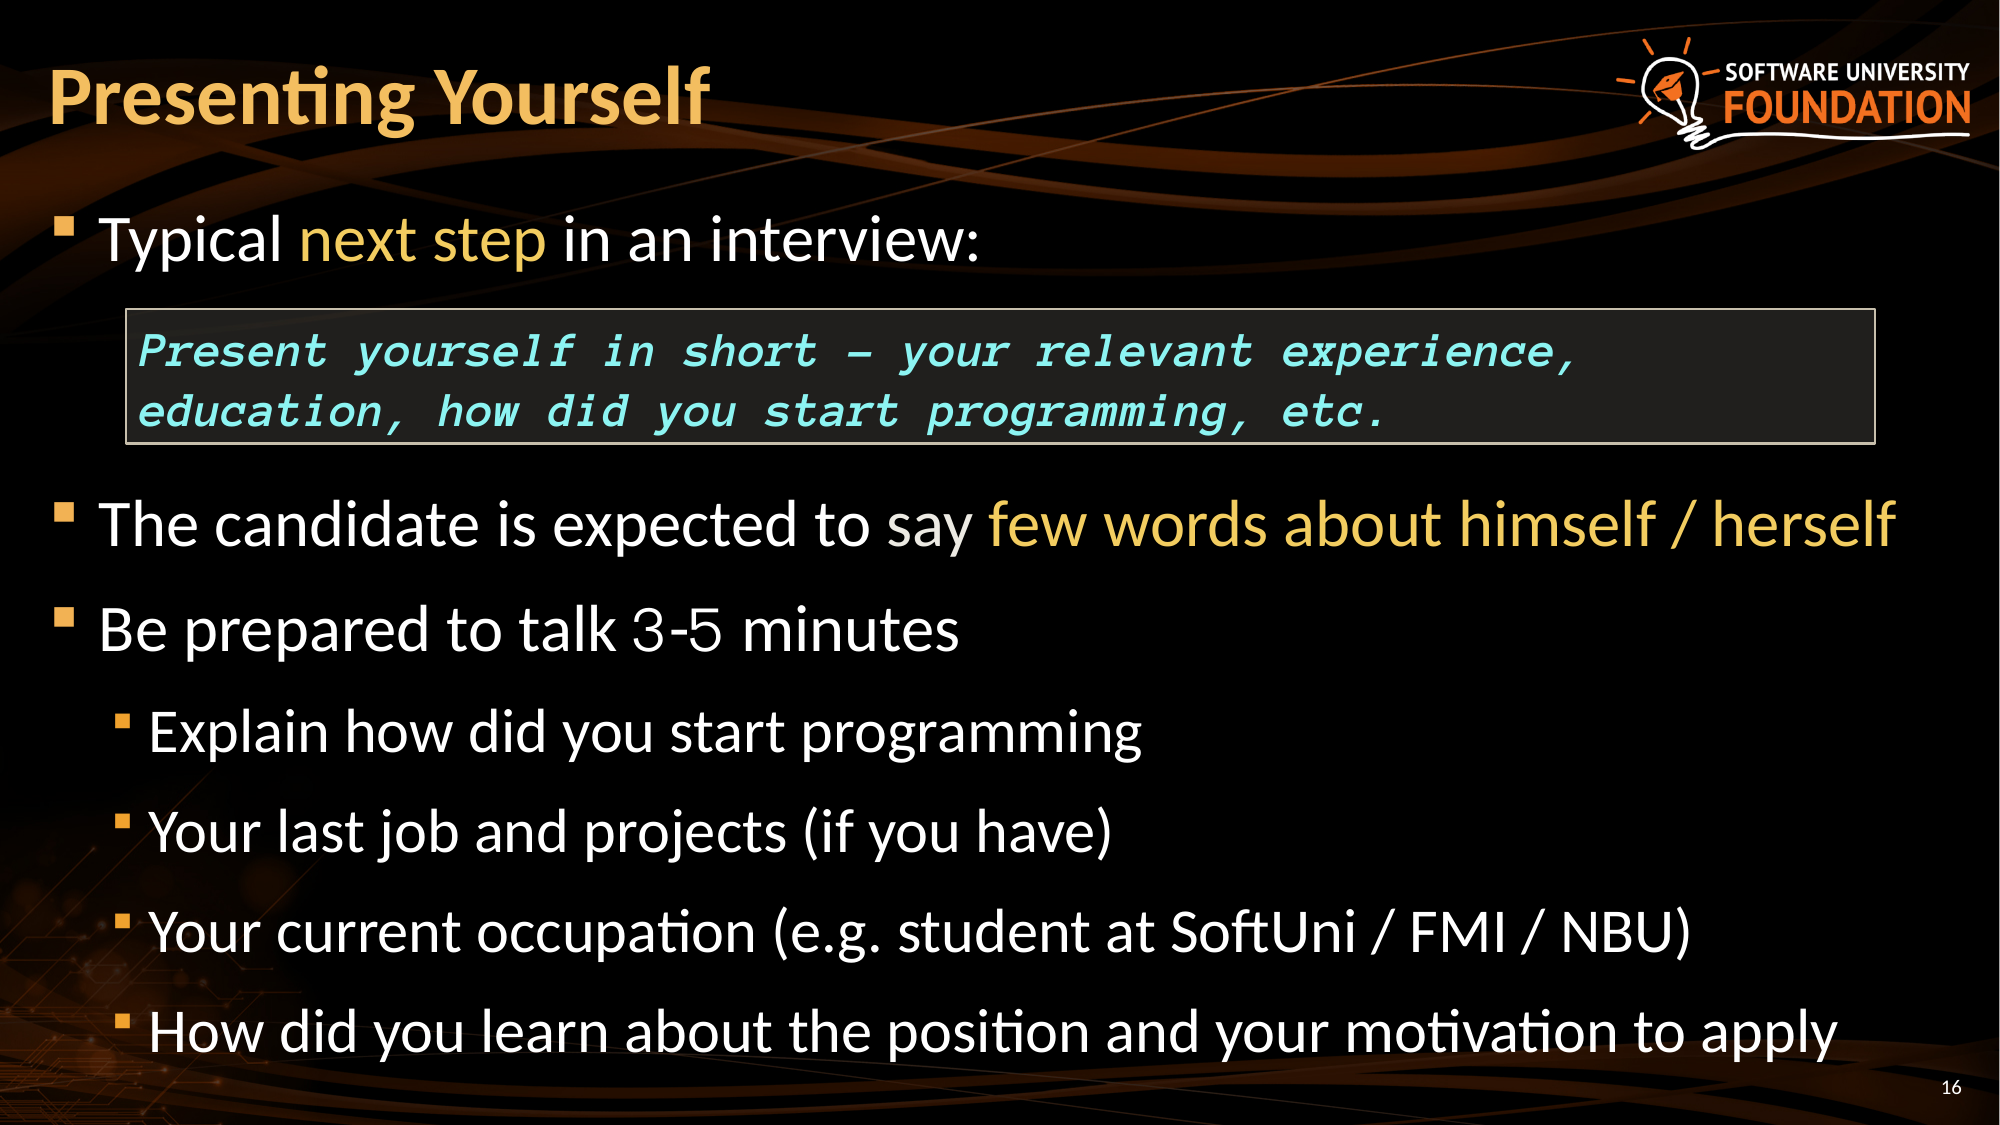

# Presenting Yourself
Typical next step in an interview:

The candidate is expected to say few words about himself / herself
Be prepared to talk 3-5 minutes
Explain how did you start programming
Your last job and projects (if you have)
Your current occupation (e.g. student at SoftUni / FMI / NBU)
How did you learn about the position and your motivation to apply
Present yourself in short – your relevant experience, education, how did you start programming, etc.
16